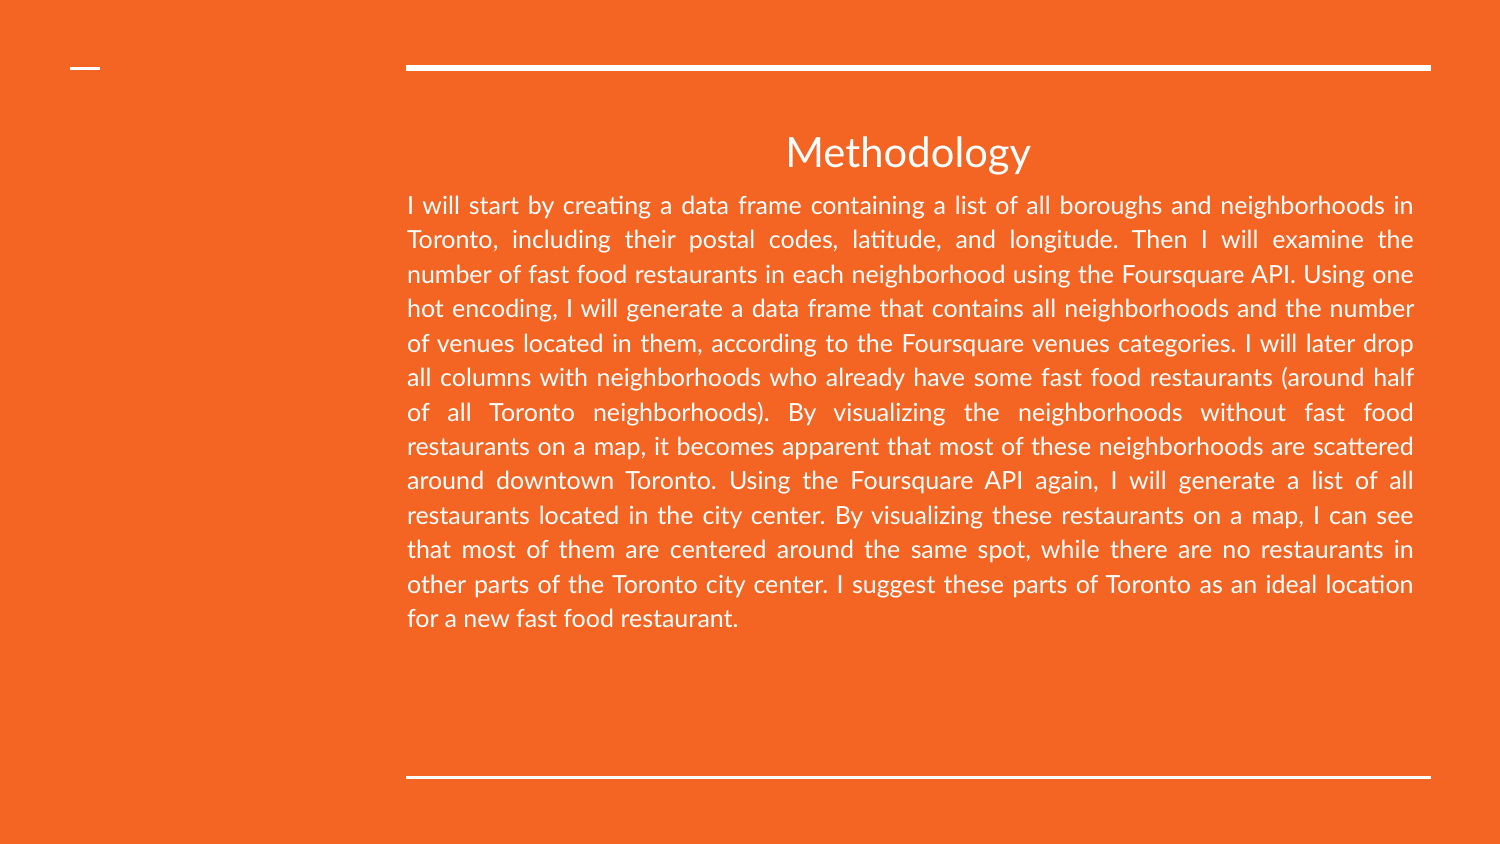

# Methodology
I will start by creating a data frame containing a list of all boroughs and neighborhoods in Toronto, including their postal codes, latitude, and longitude. Then I will examine the number of fast food restaurants in each neighborhood using the Foursquare API. Using one hot encoding, I will generate a data frame that contains all neighborhoods and the number of venues located in them, according to the Foursquare venues categories. I will later drop all columns with neighborhoods who already have some fast food restaurants (around half of all Toronto neighborhoods). By visualizing the neighborhoods without fast food restaurants on a map, it becomes apparent that most of these neighborhoods are scattered around downtown Toronto. Using the Foursquare API again, I will generate a list of all restaurants located in the city center. By visualizing these restaurants on a map, I can see that most of them are centered around the same spot, while there are no restaurants in other parts of the Toronto city center. I suggest these parts of Toronto as an ideal location for a new fast food restaurant.